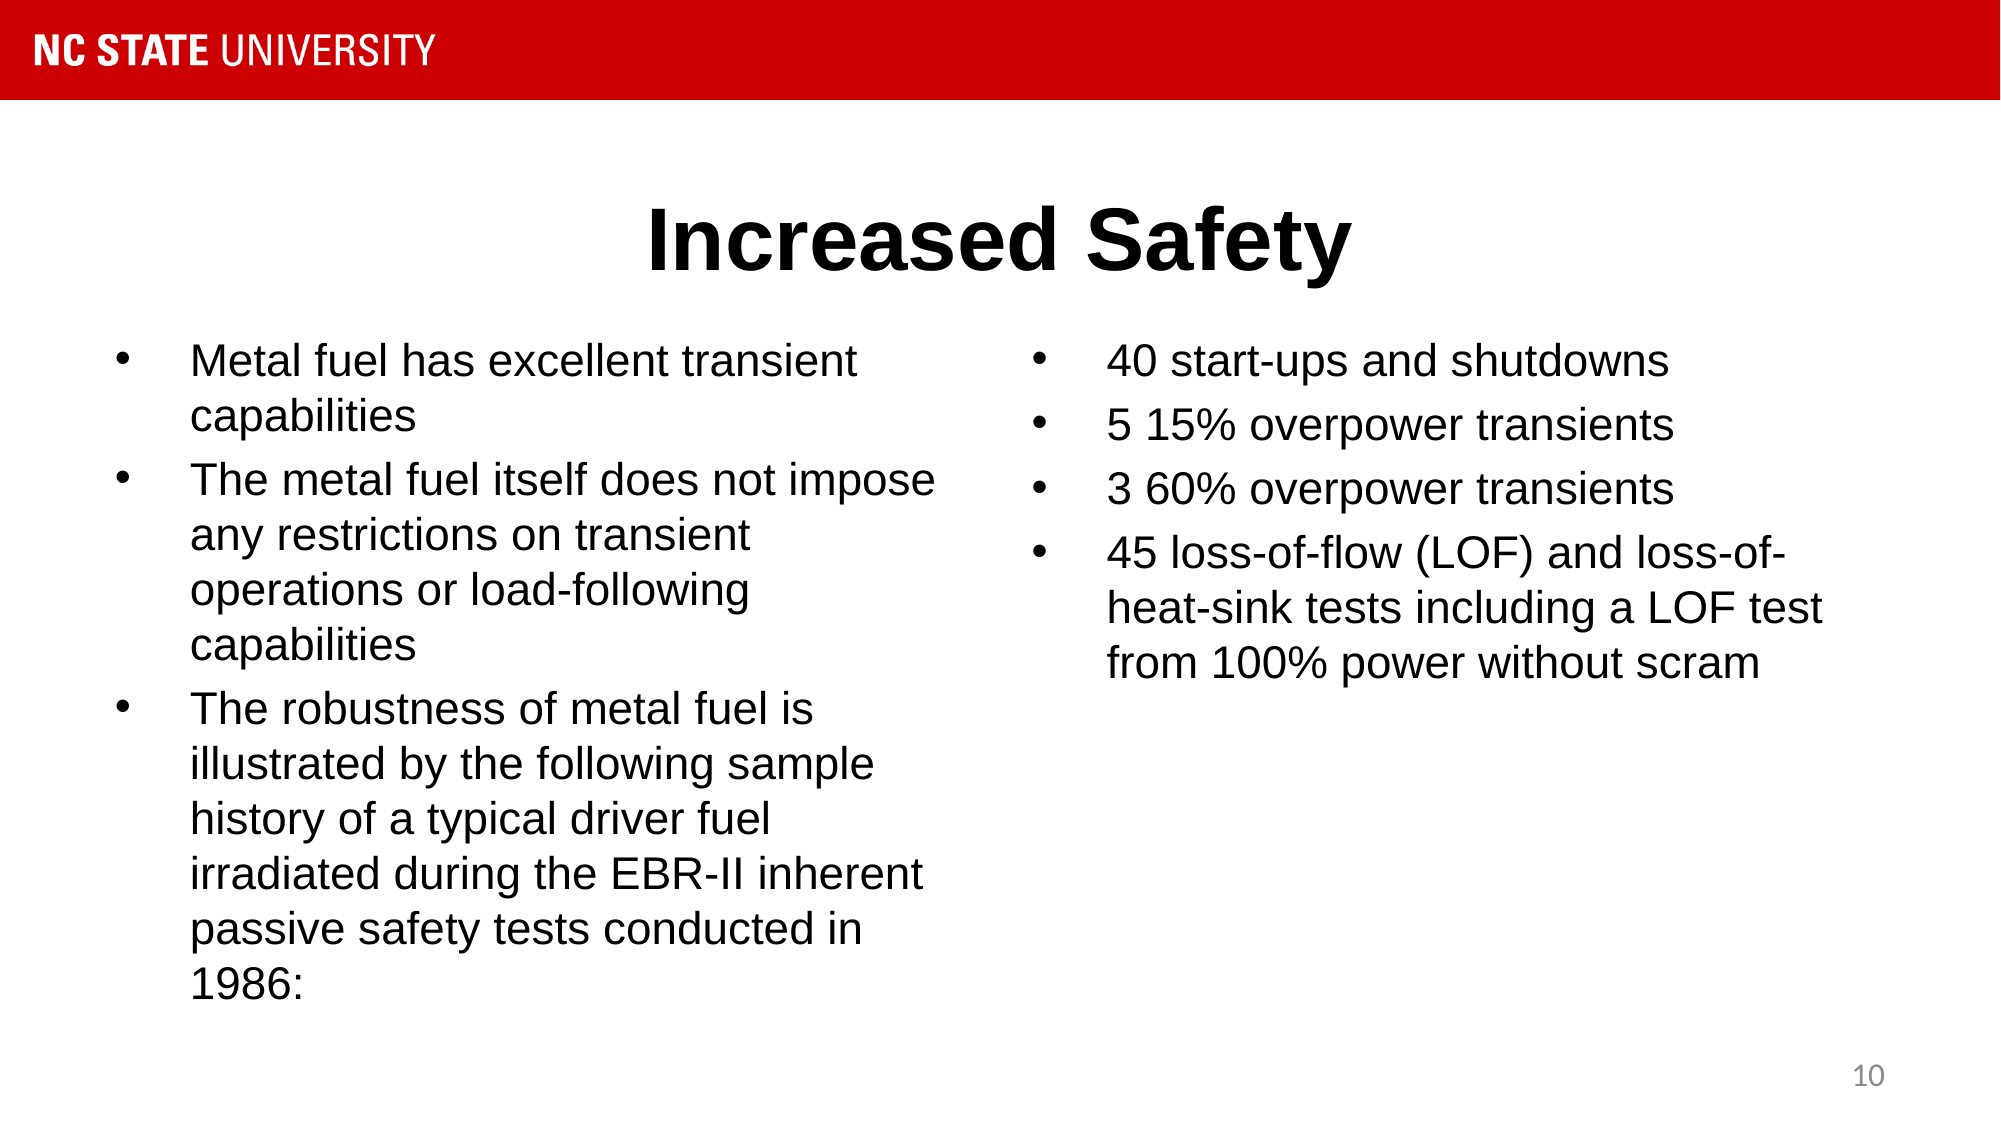

# Increased Safety
Metal fuel has excellent transient capabilities
The metal fuel itself does not impose any restrictions on transient operations or load-following capabilities
The robustness of metal fuel is illustrated by the following sample history of a typical driver fuel irradiated during the EBR-II inherent passive safety tests conducted in 1986:

40 start-ups and shutdowns
5 15% overpower transients
3 60% overpower transients
45 loss-of-flow (LOF) and loss-of-heat-sink tests including a LOF test from 100% power without scram

10